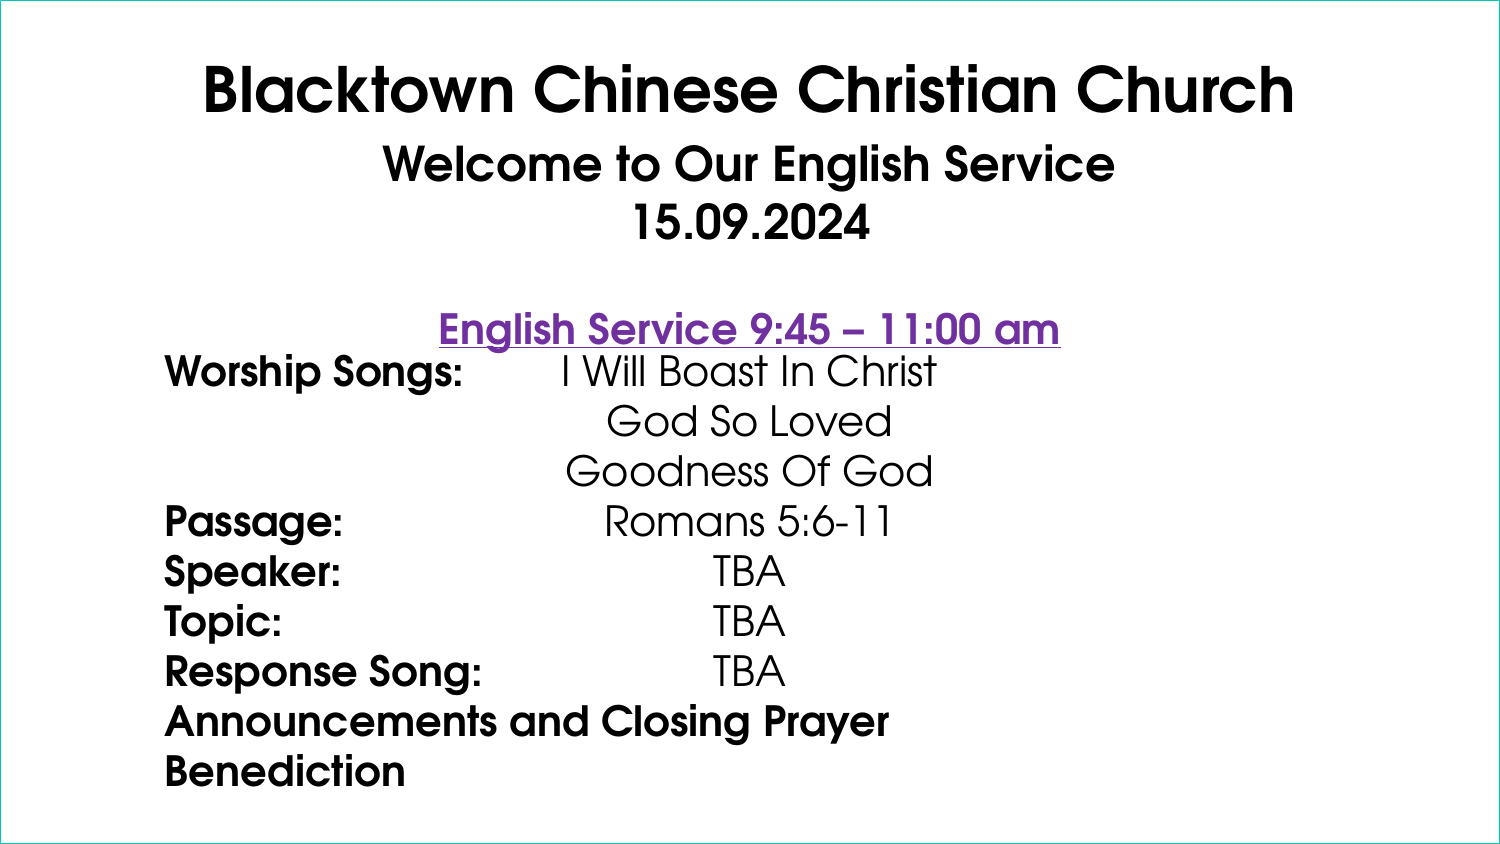

Blacktown Chinese Christian Church
Welcome to Our English Service
15.09.2024
English Service 9:45 – 11:00 am
Worship Songs:
Passage:
Speaker:
Topic:
Response Song:
Announcements and Closing Prayer
Benediction
I Will Boast In Christ
God So Loved
Goodness Of God
Romans 5:6-11
TBA
TBA
TBA